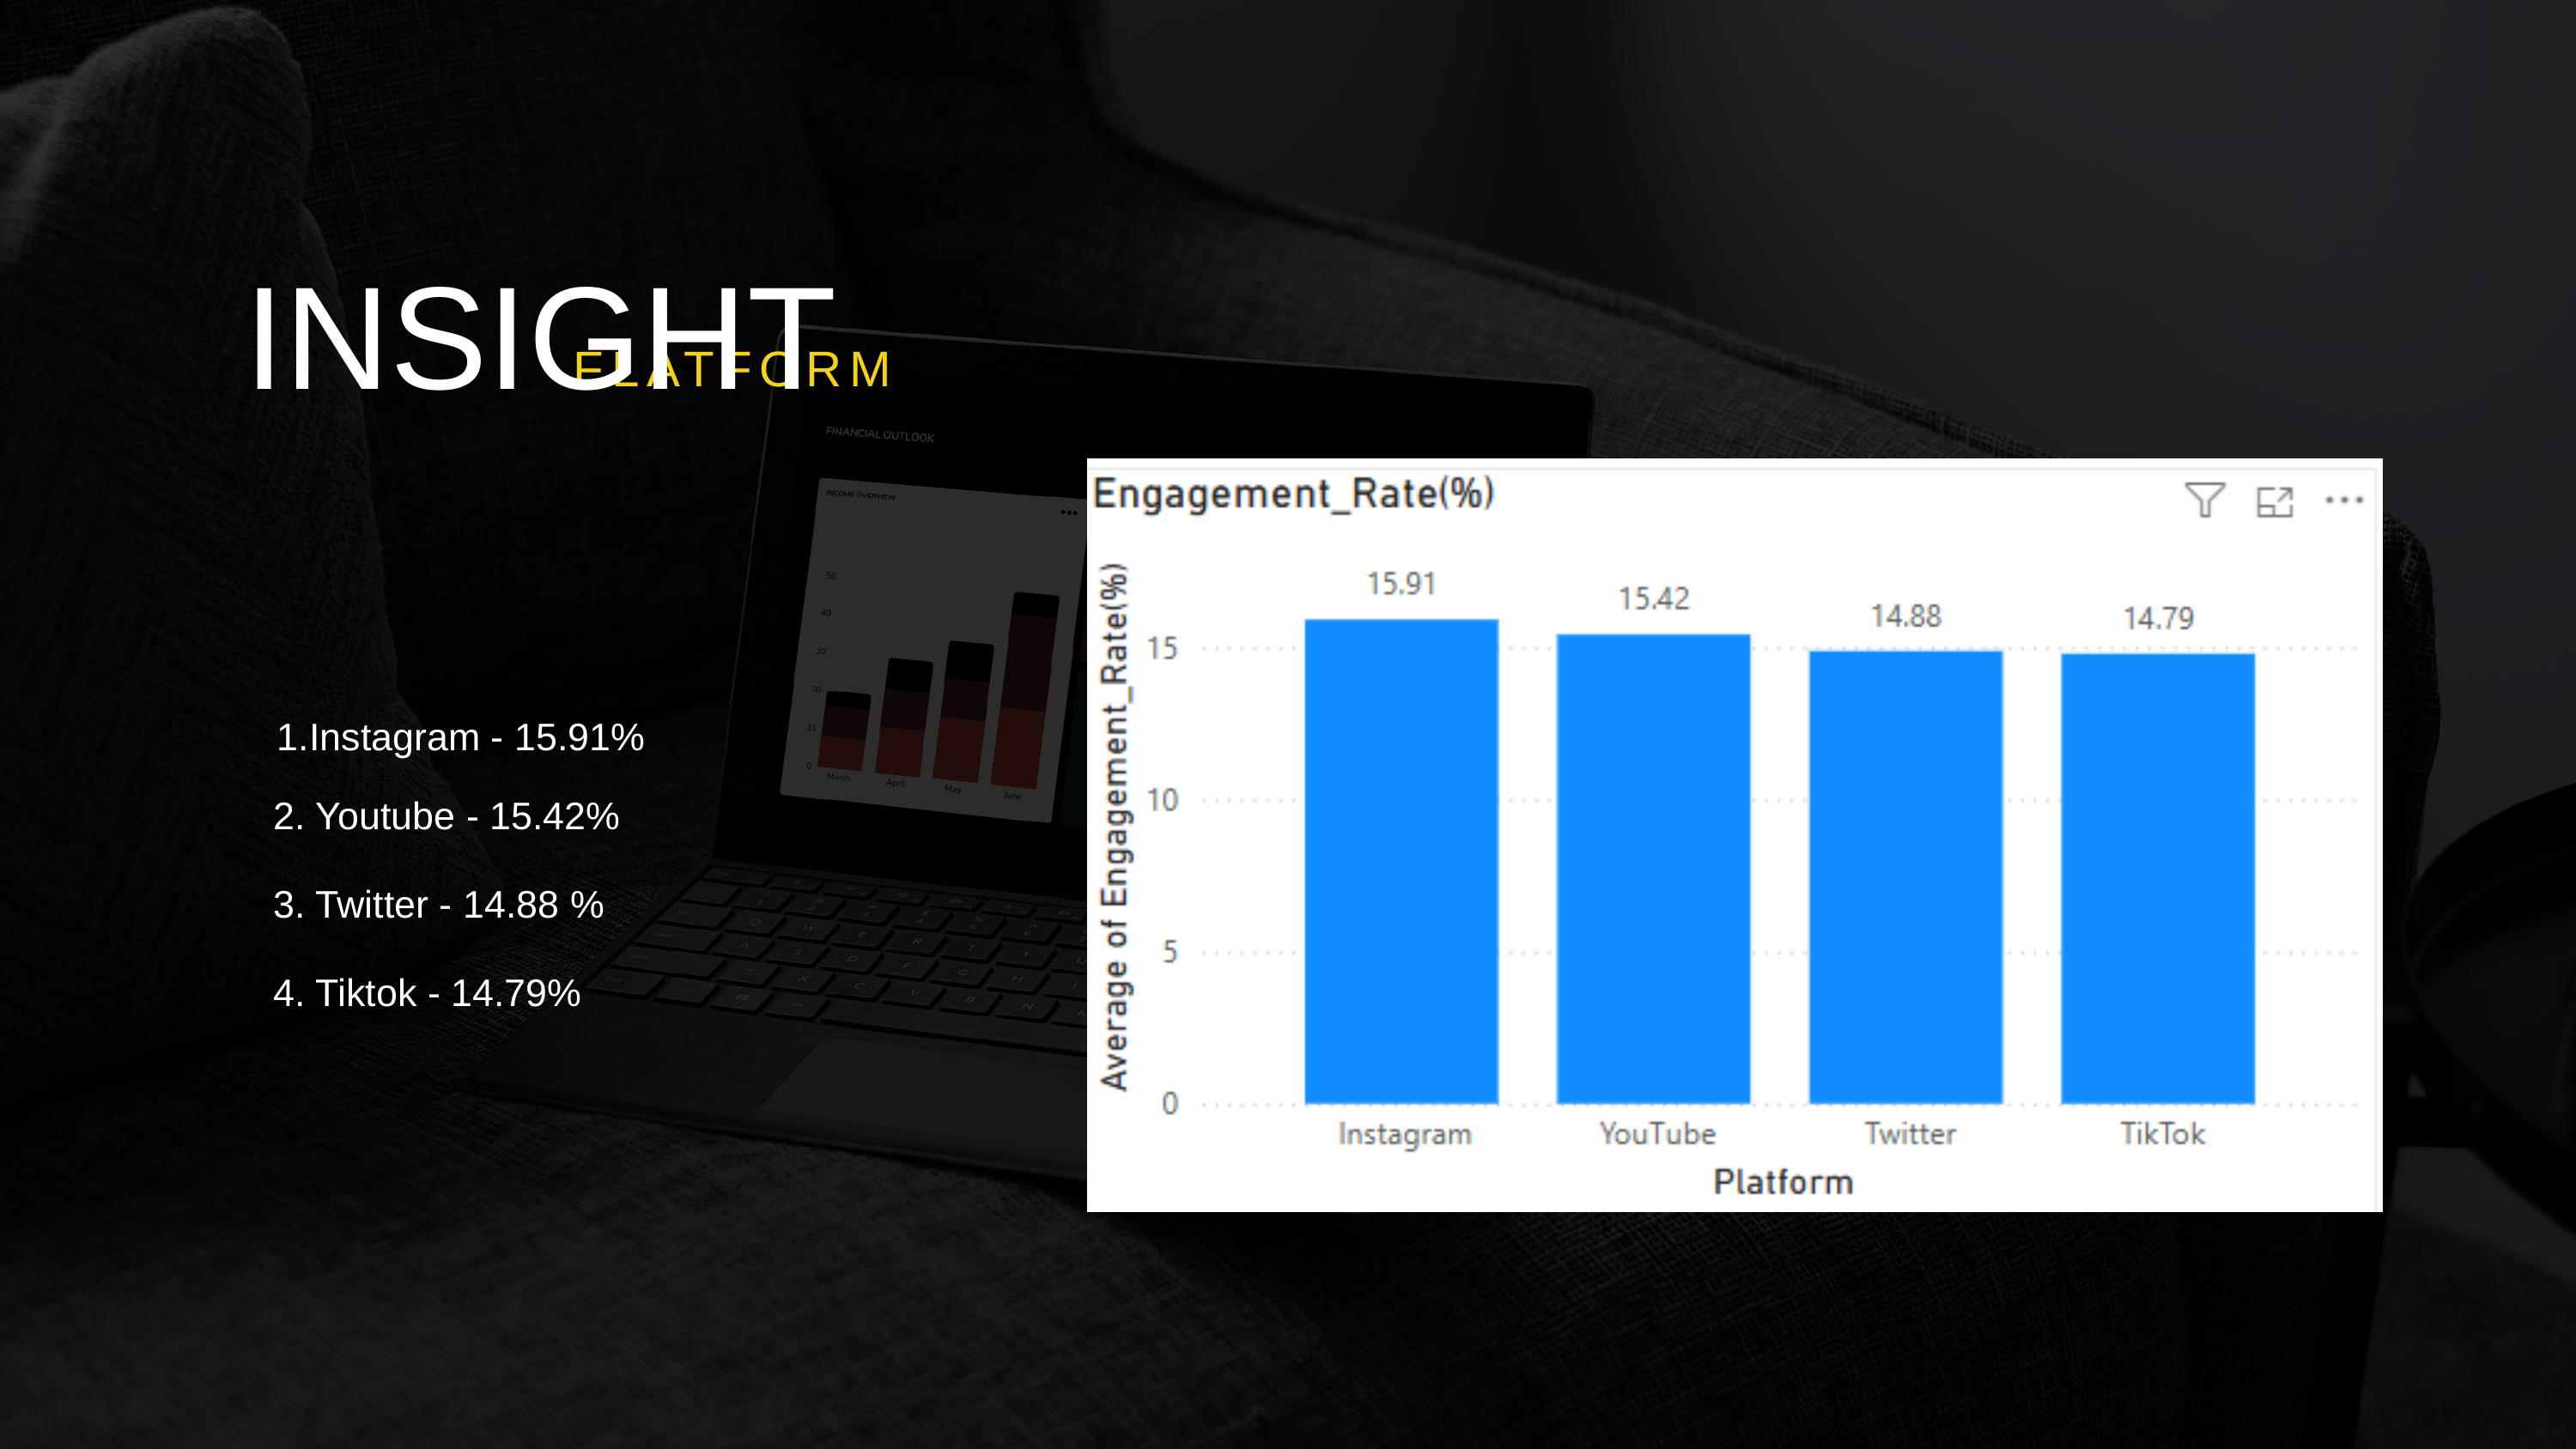

INSIGHT
FLATFORM

Instagram - 15.91%
2. Youtube - 15.42%
3. Twitter - 14.88 %
4. Tiktok - 14.79%